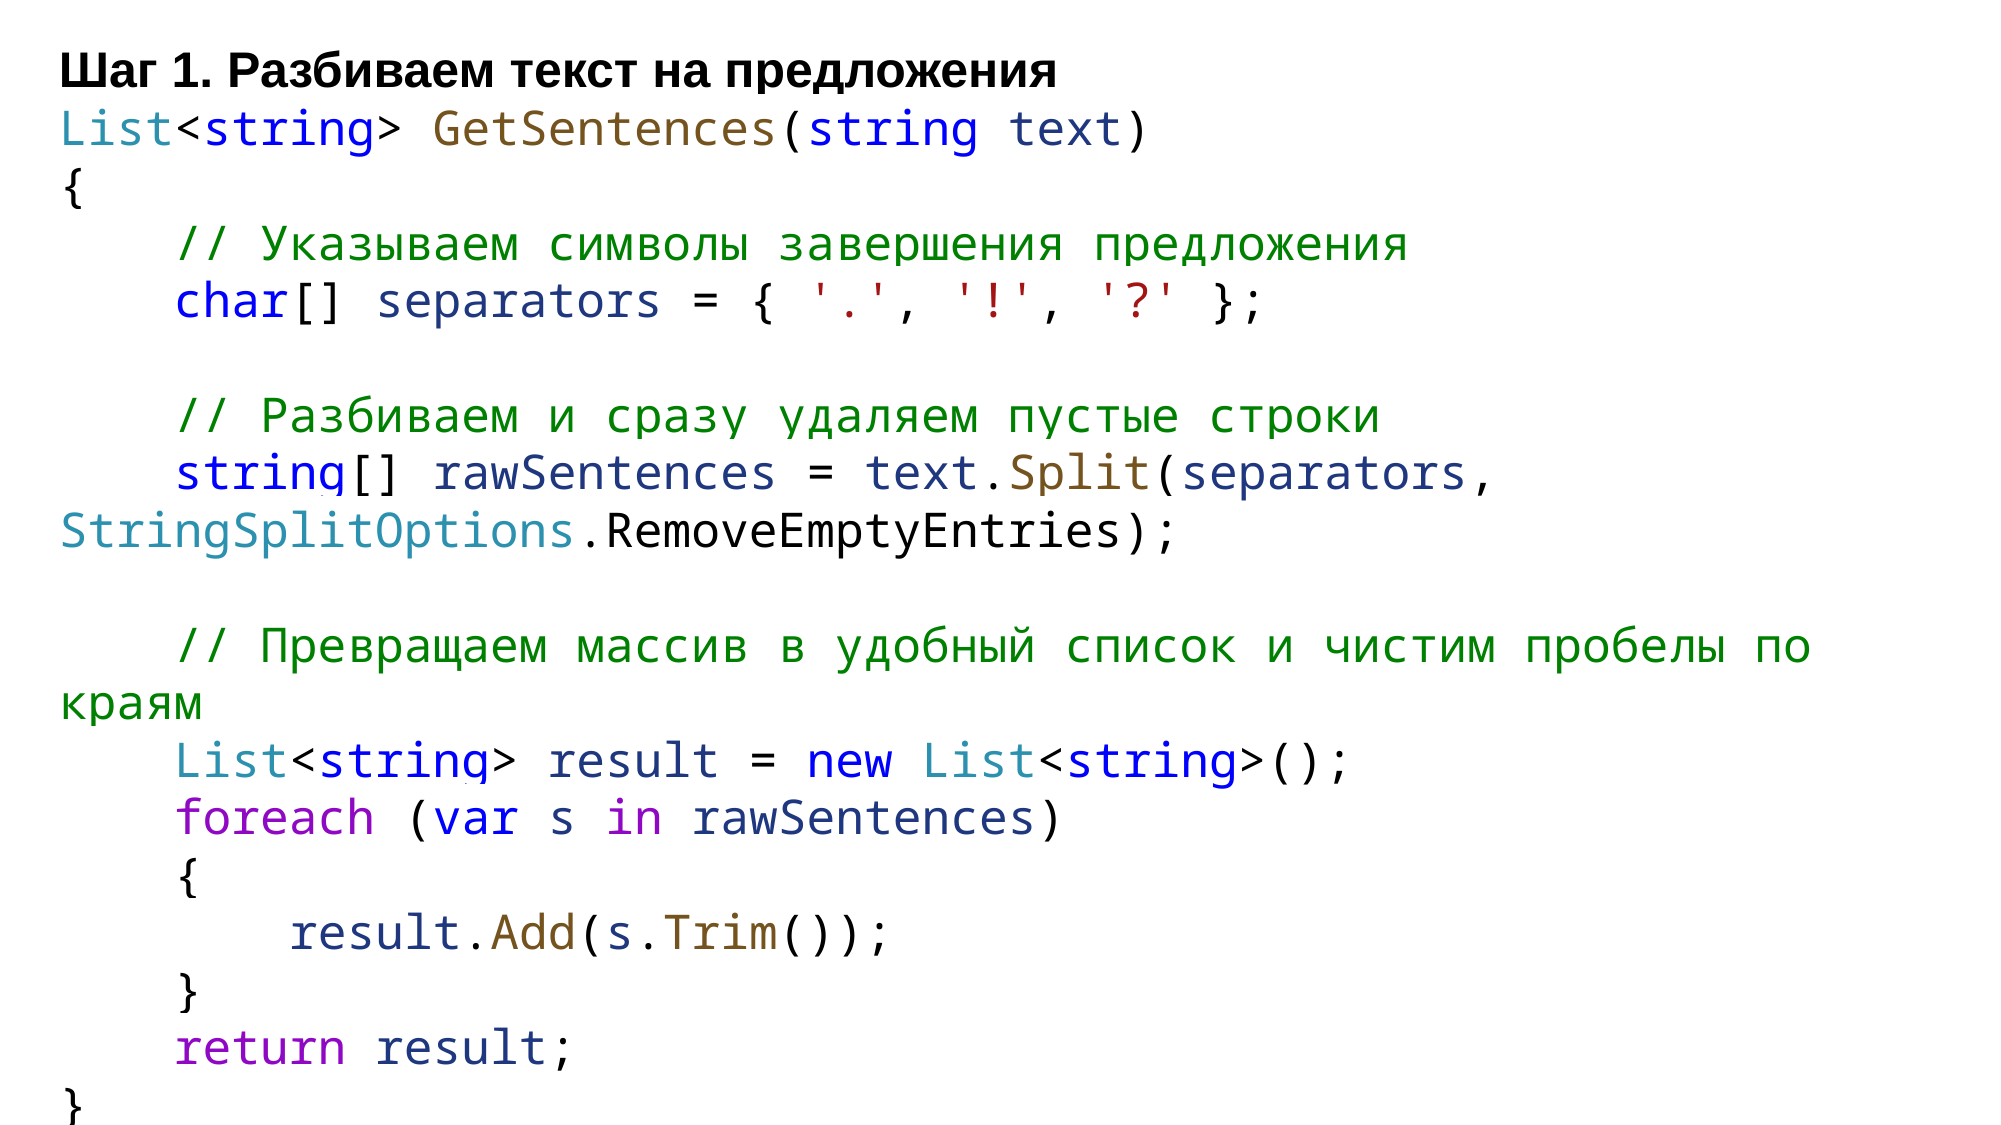

Шаг 1. Разбиваем текст на предложения
List<string> GetSentences(string text)
{
    // Указываем символы завершения предложения
    char[] separators = { '.', '!', '?' };

    // Разбиваем и сразу удаляем пустые строки
    string[] rawSentences = text.Split(separators, StringSplitOptions.RemoveEmptyEntries);

    // Превращаем массив в удобный список и чистим пробелы по краям
    List<string> result = new List<string>();
    foreach (var s in rawSentences)
    {
        result.Add(s.Trim());
    }
    return result;
}